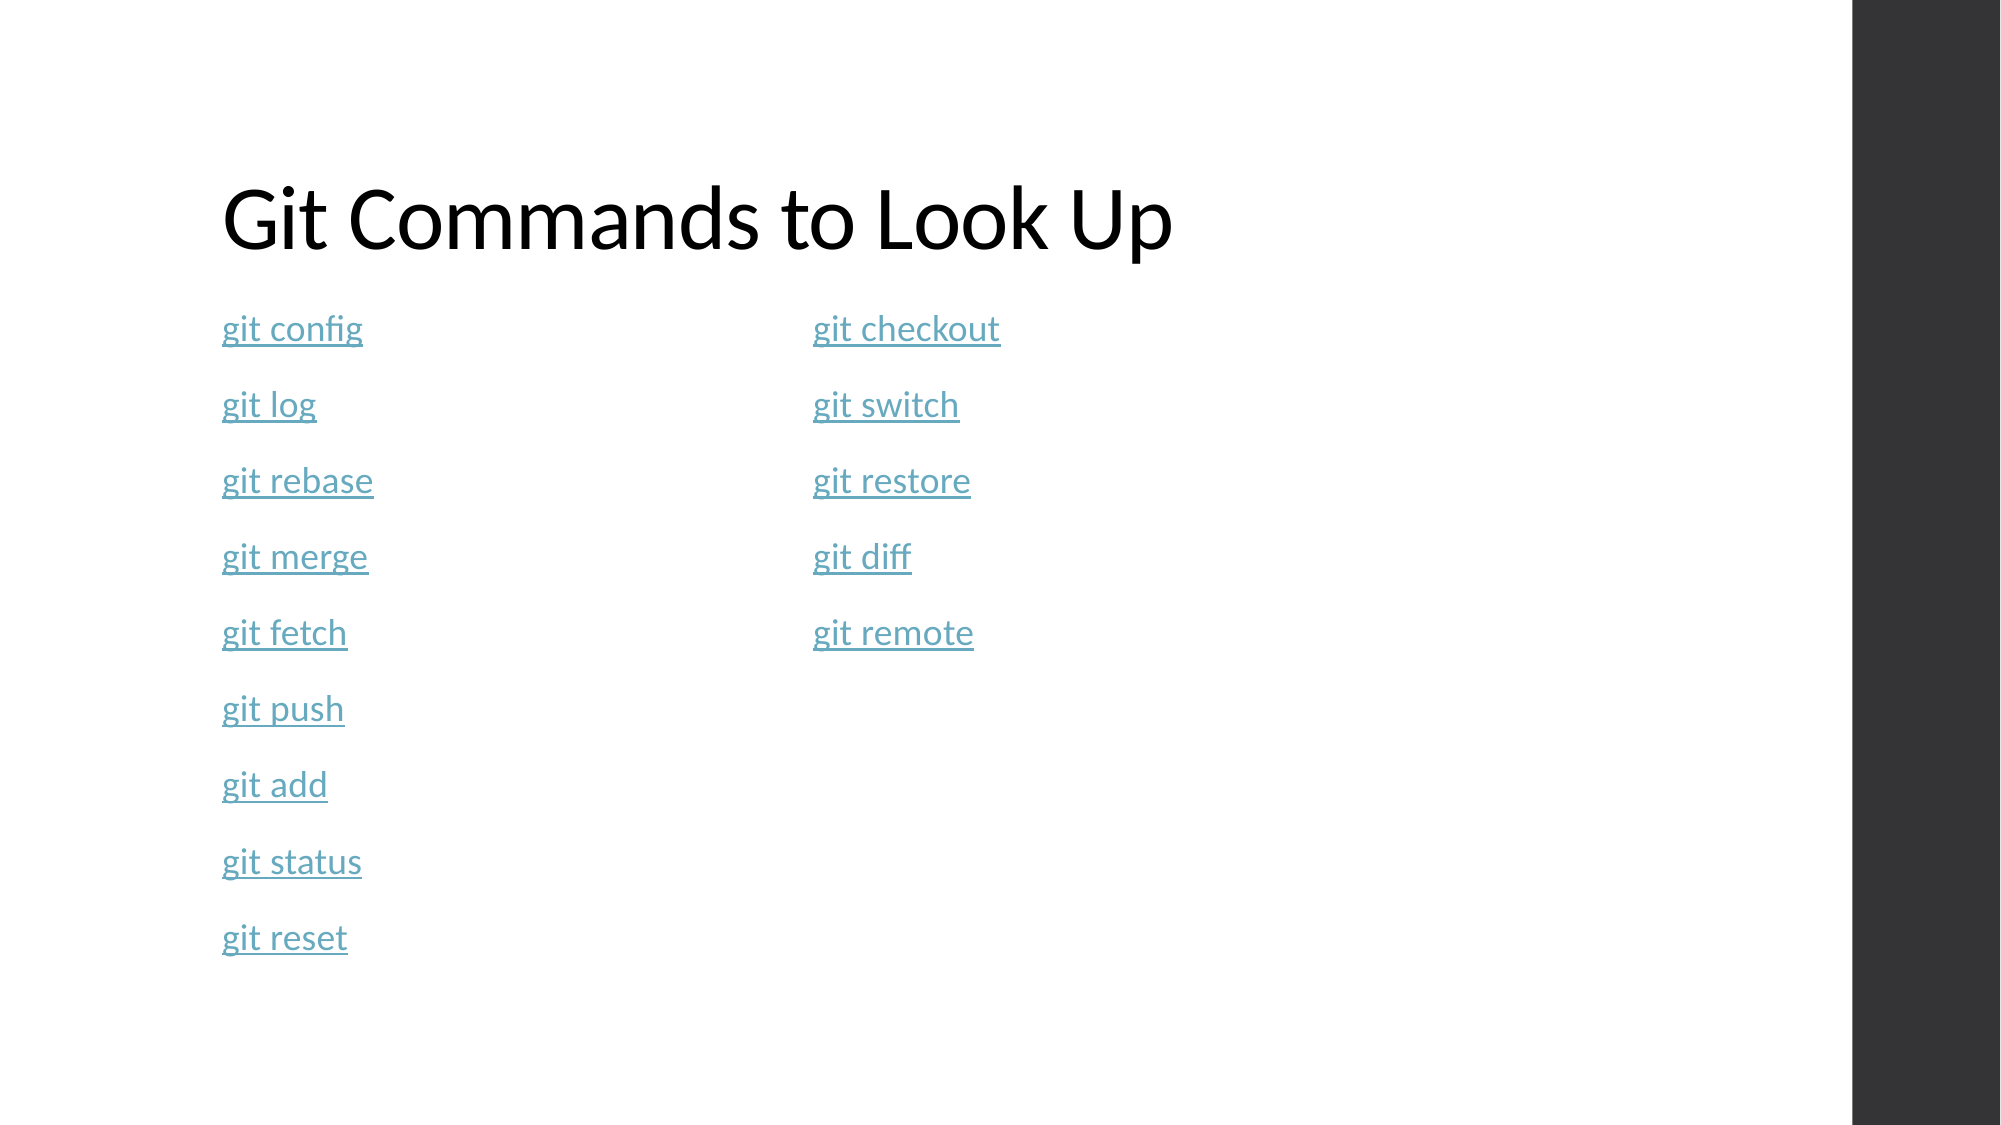

# Git Commands to Look Up
git checkout
git switch
git restore
git diff
git remote
git config
git log
git rebase
git merge
git fetch
git push
git add
git status
git reset